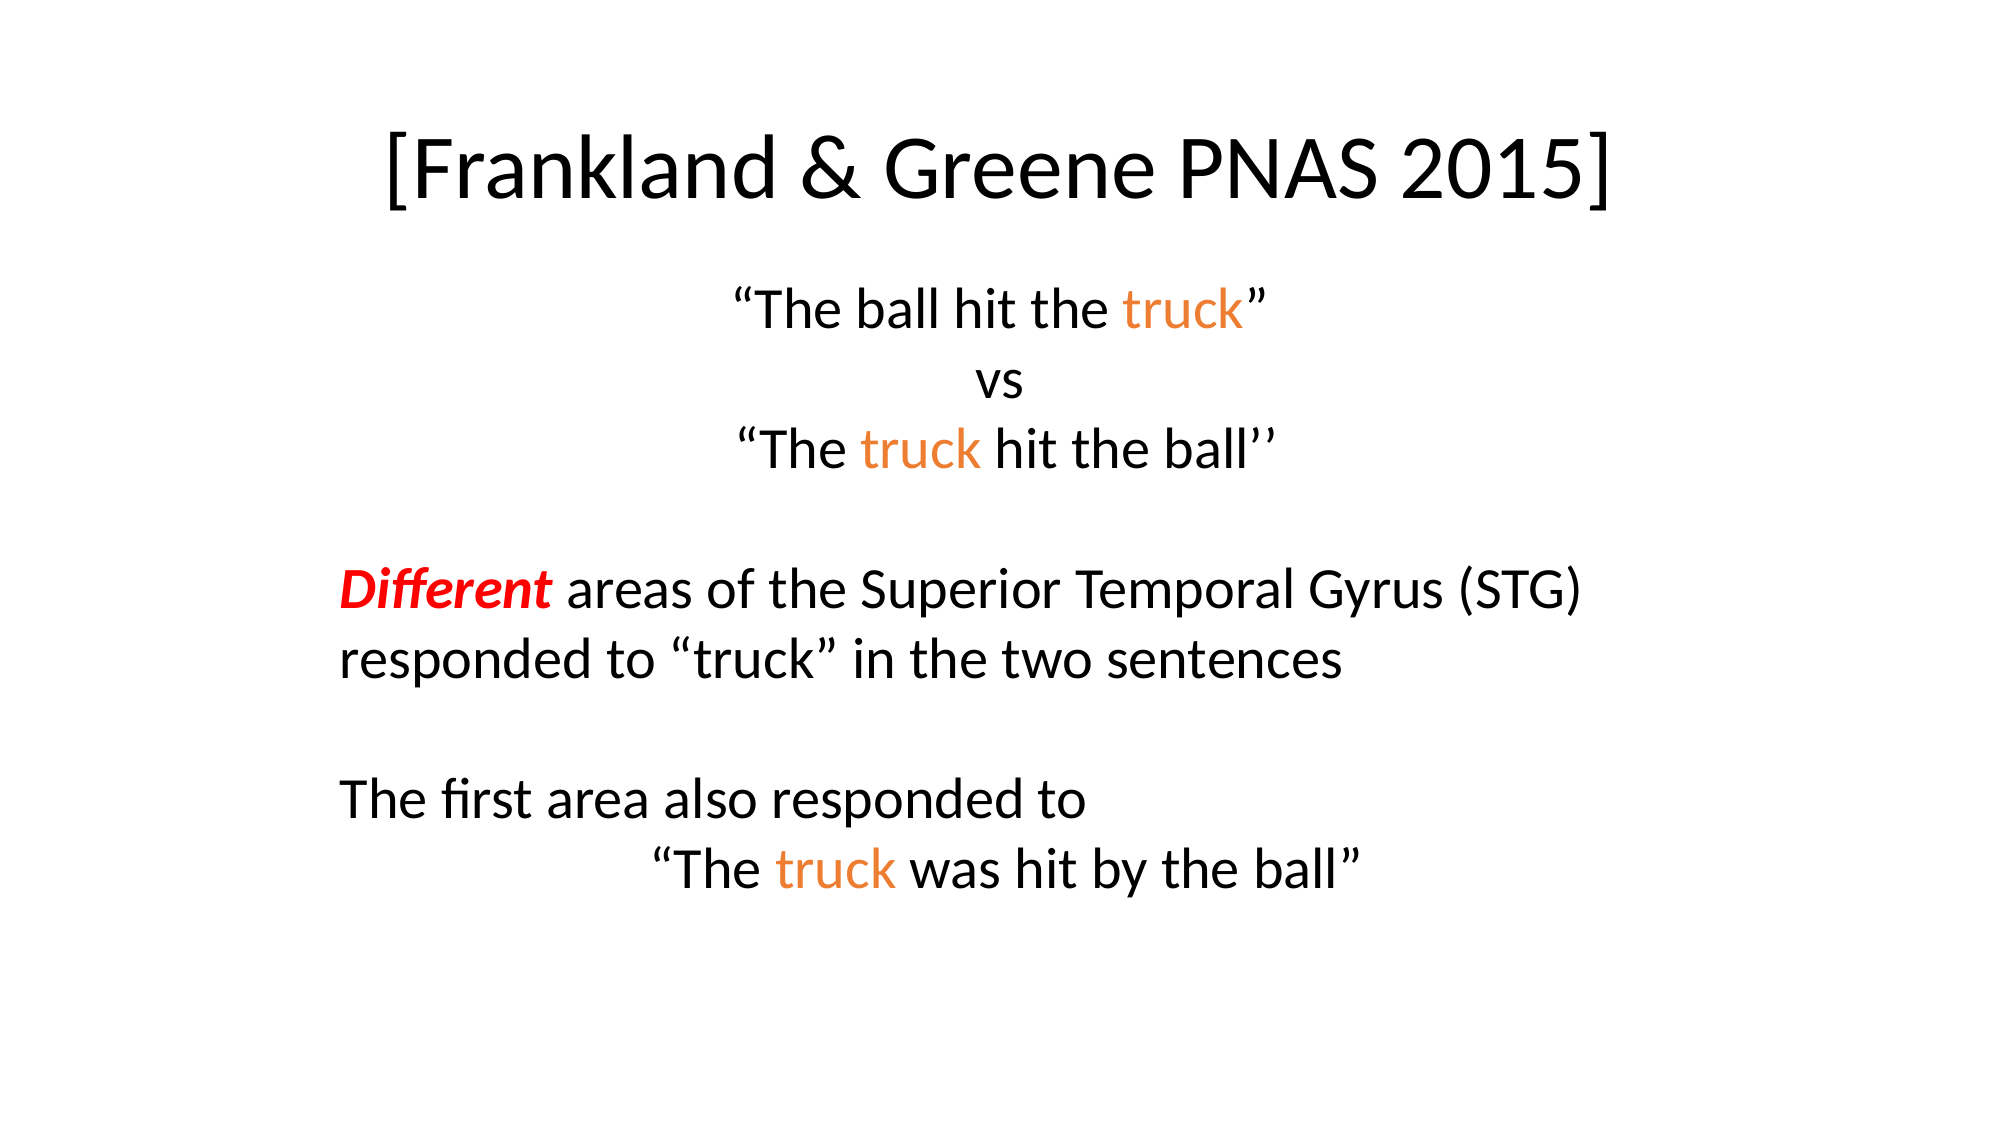

# [Frankland & Greene PNAS 2015]
“The ball hit the truck”
vs
“The truck hit the ball’’

Different areas of the Superior Temporal Gyrus (STG)  responded to “truck” in the two sentences

The first area also responded to
“The truck was hit by the ball”